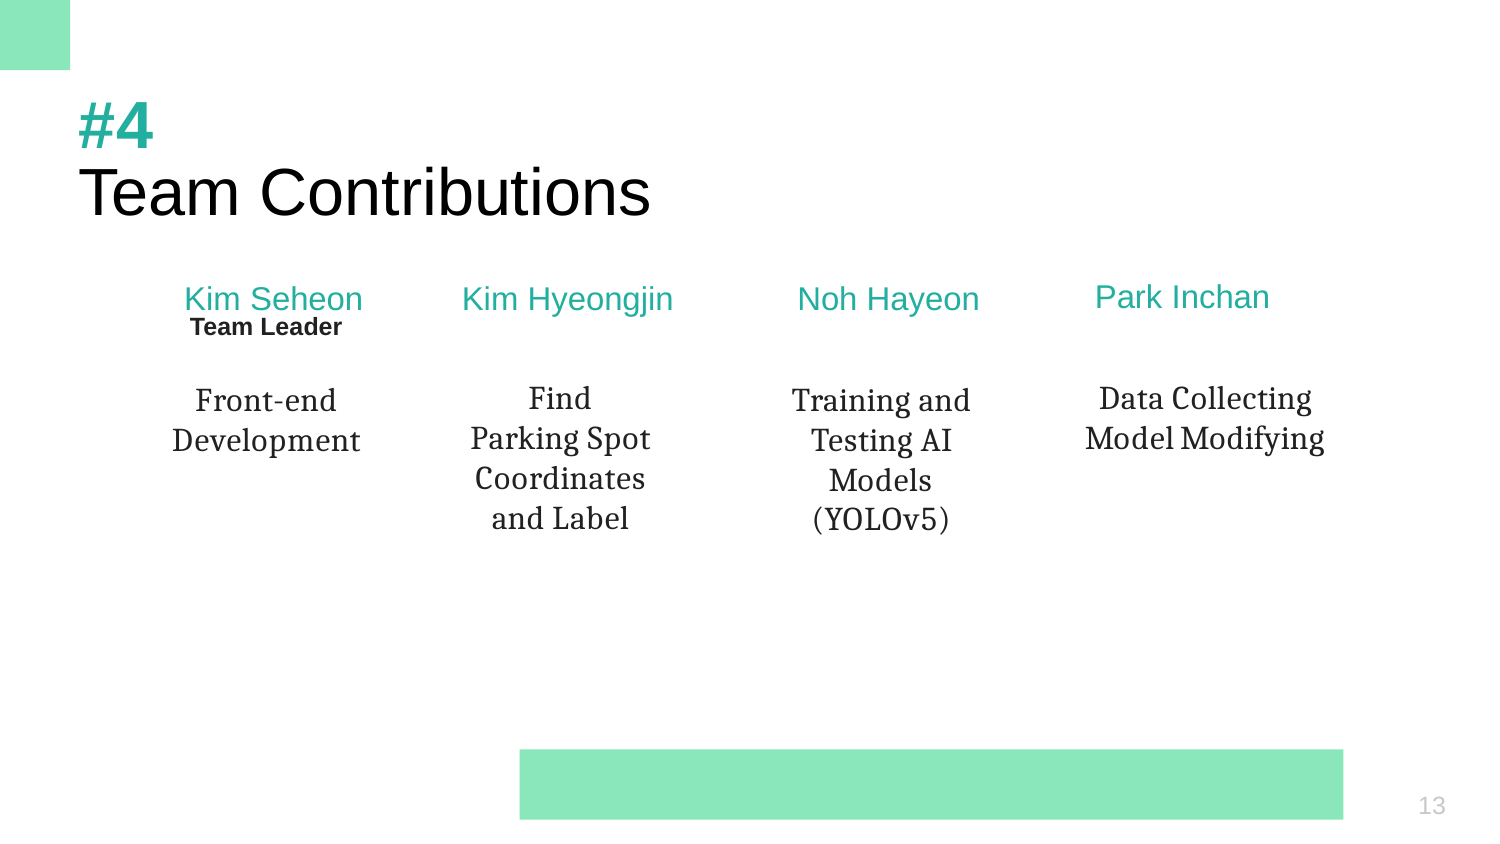

#4
Team Contributions
Park Inchan
Kim Seheon
Kim Hyeongjin
Noh Hayeon
Team Leader
Find
Parking Spot Coordinates and Label
Data Collecting
Model Modifying
Front-end Development
Training and Testing AI Models (YOLOv5)
13